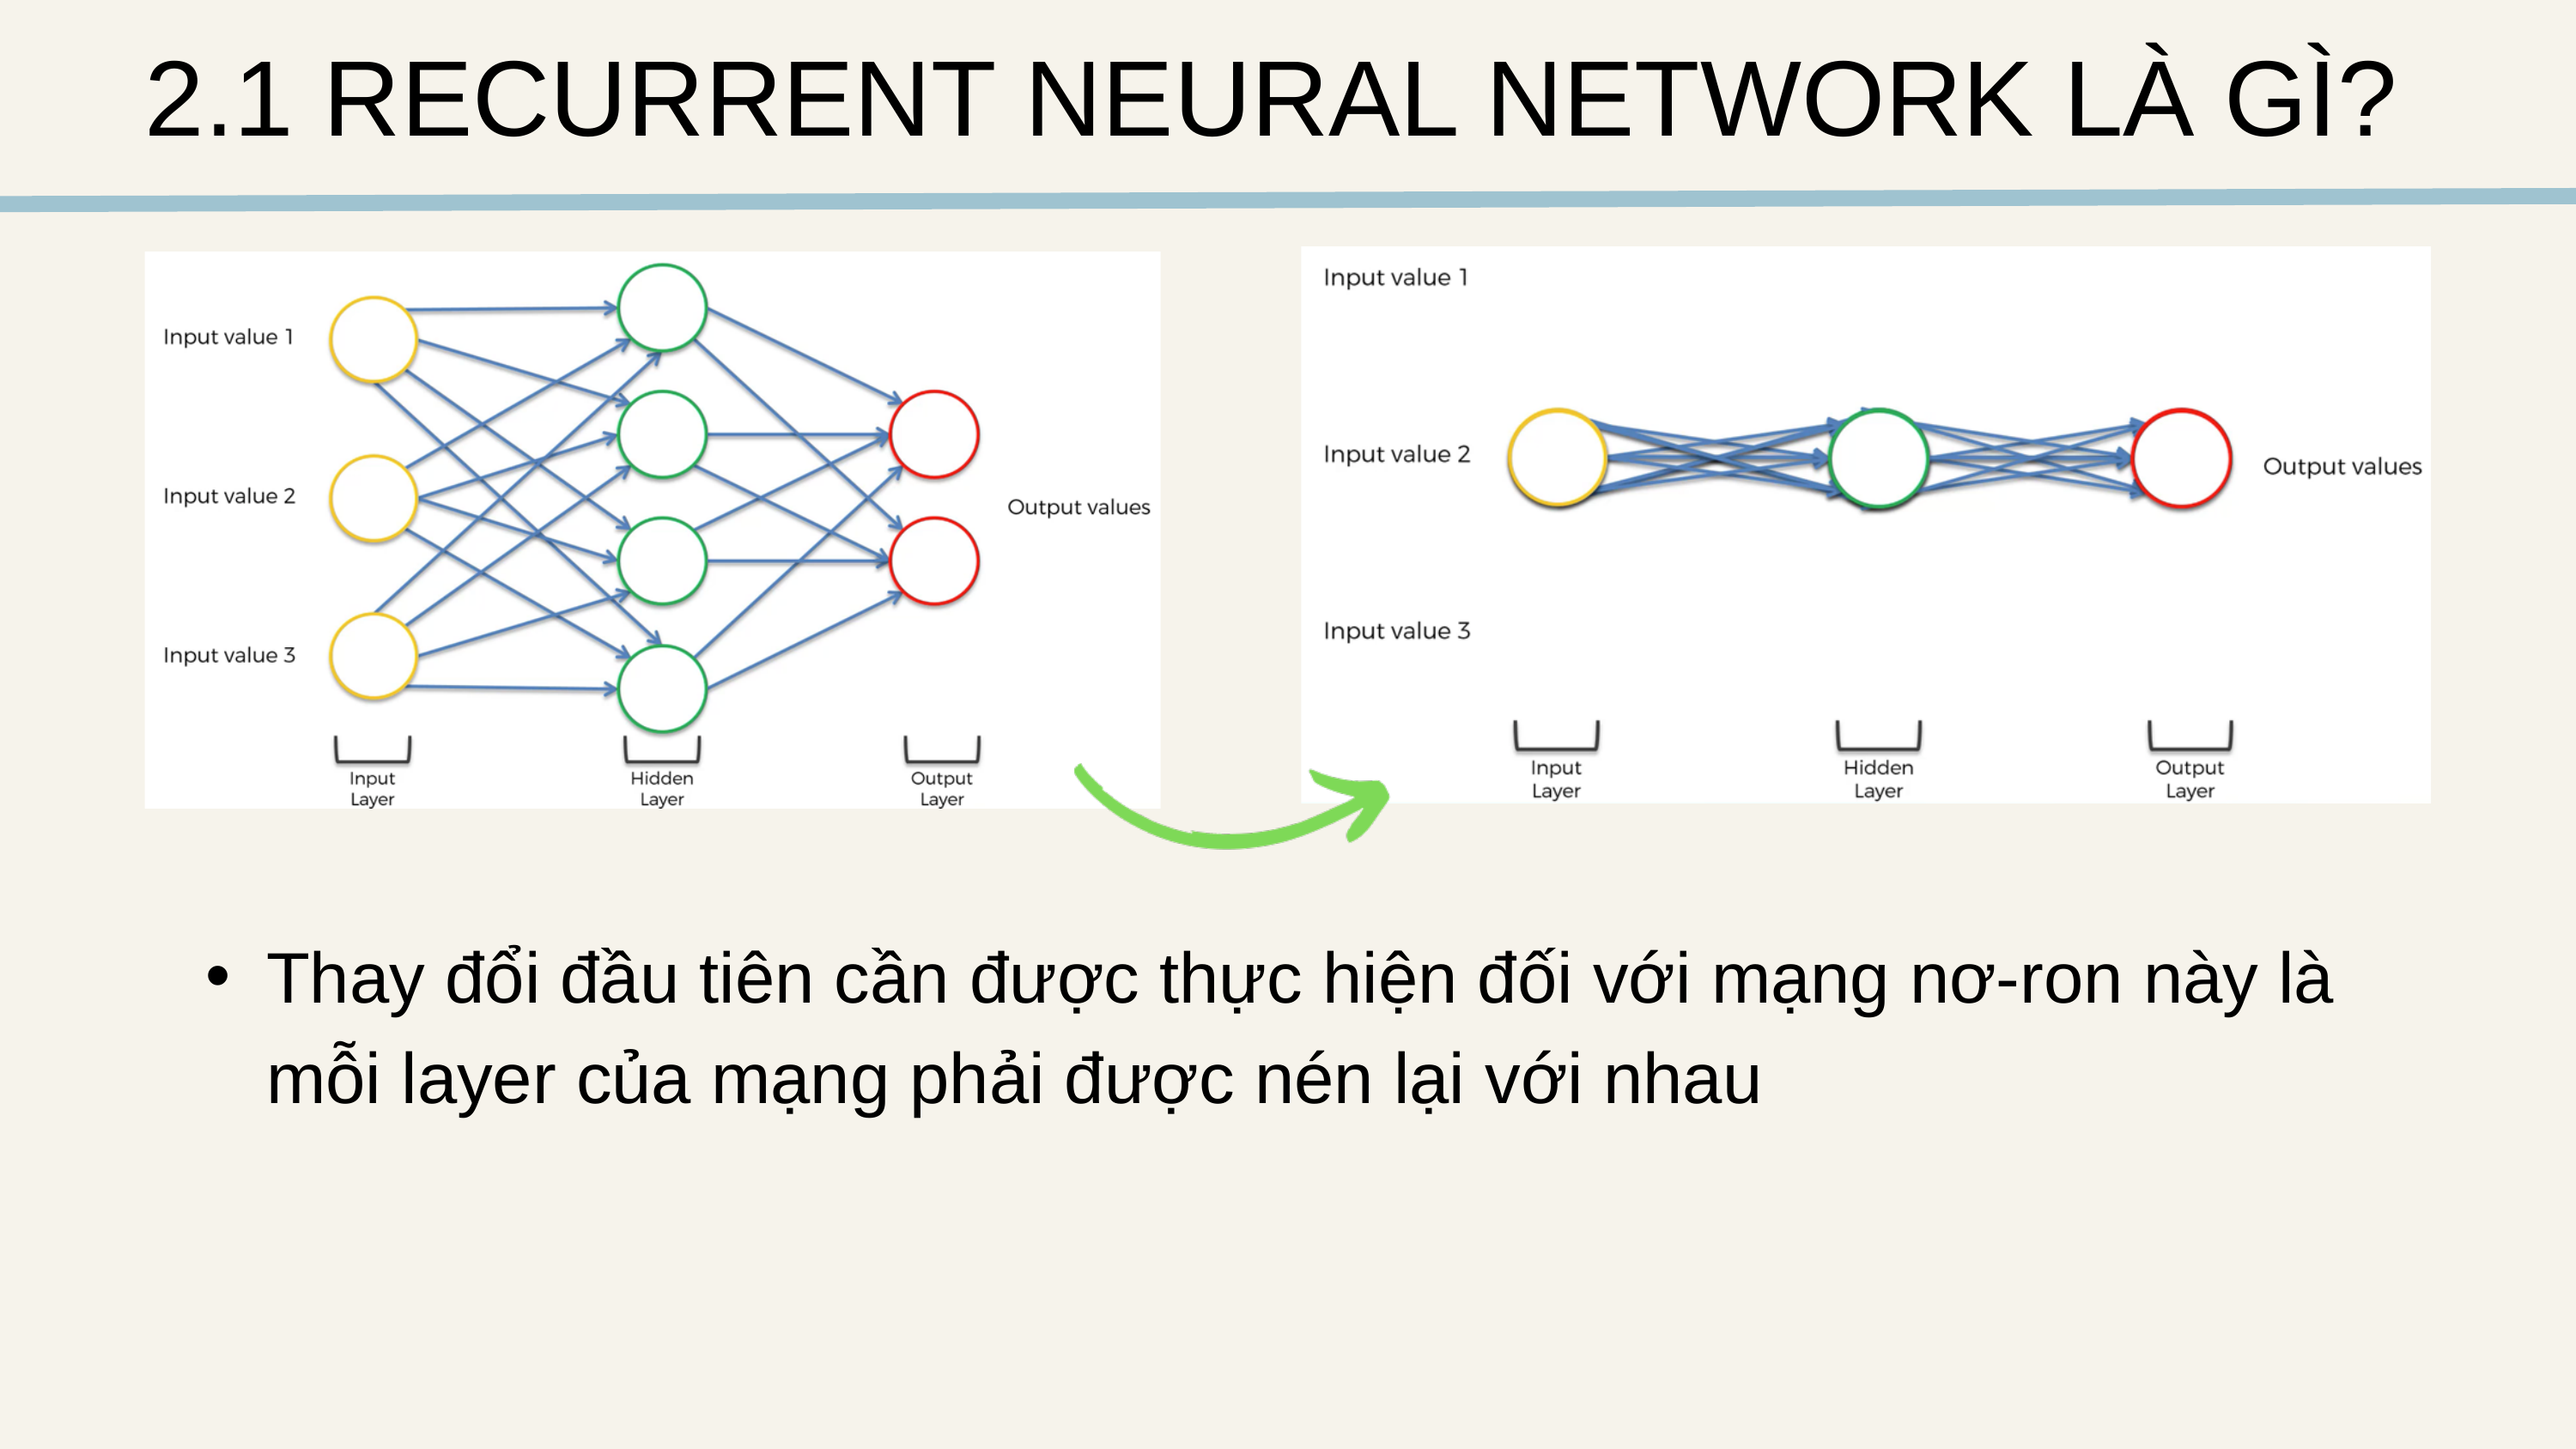

2.1 RECURRENT NEURAL NETWORK LÀ GÌ?

Thay đổi đầu tiên cần được thực hiện đối với mạng nơ-ron này là mỗi layer của mạng phải được nén lại với nhau